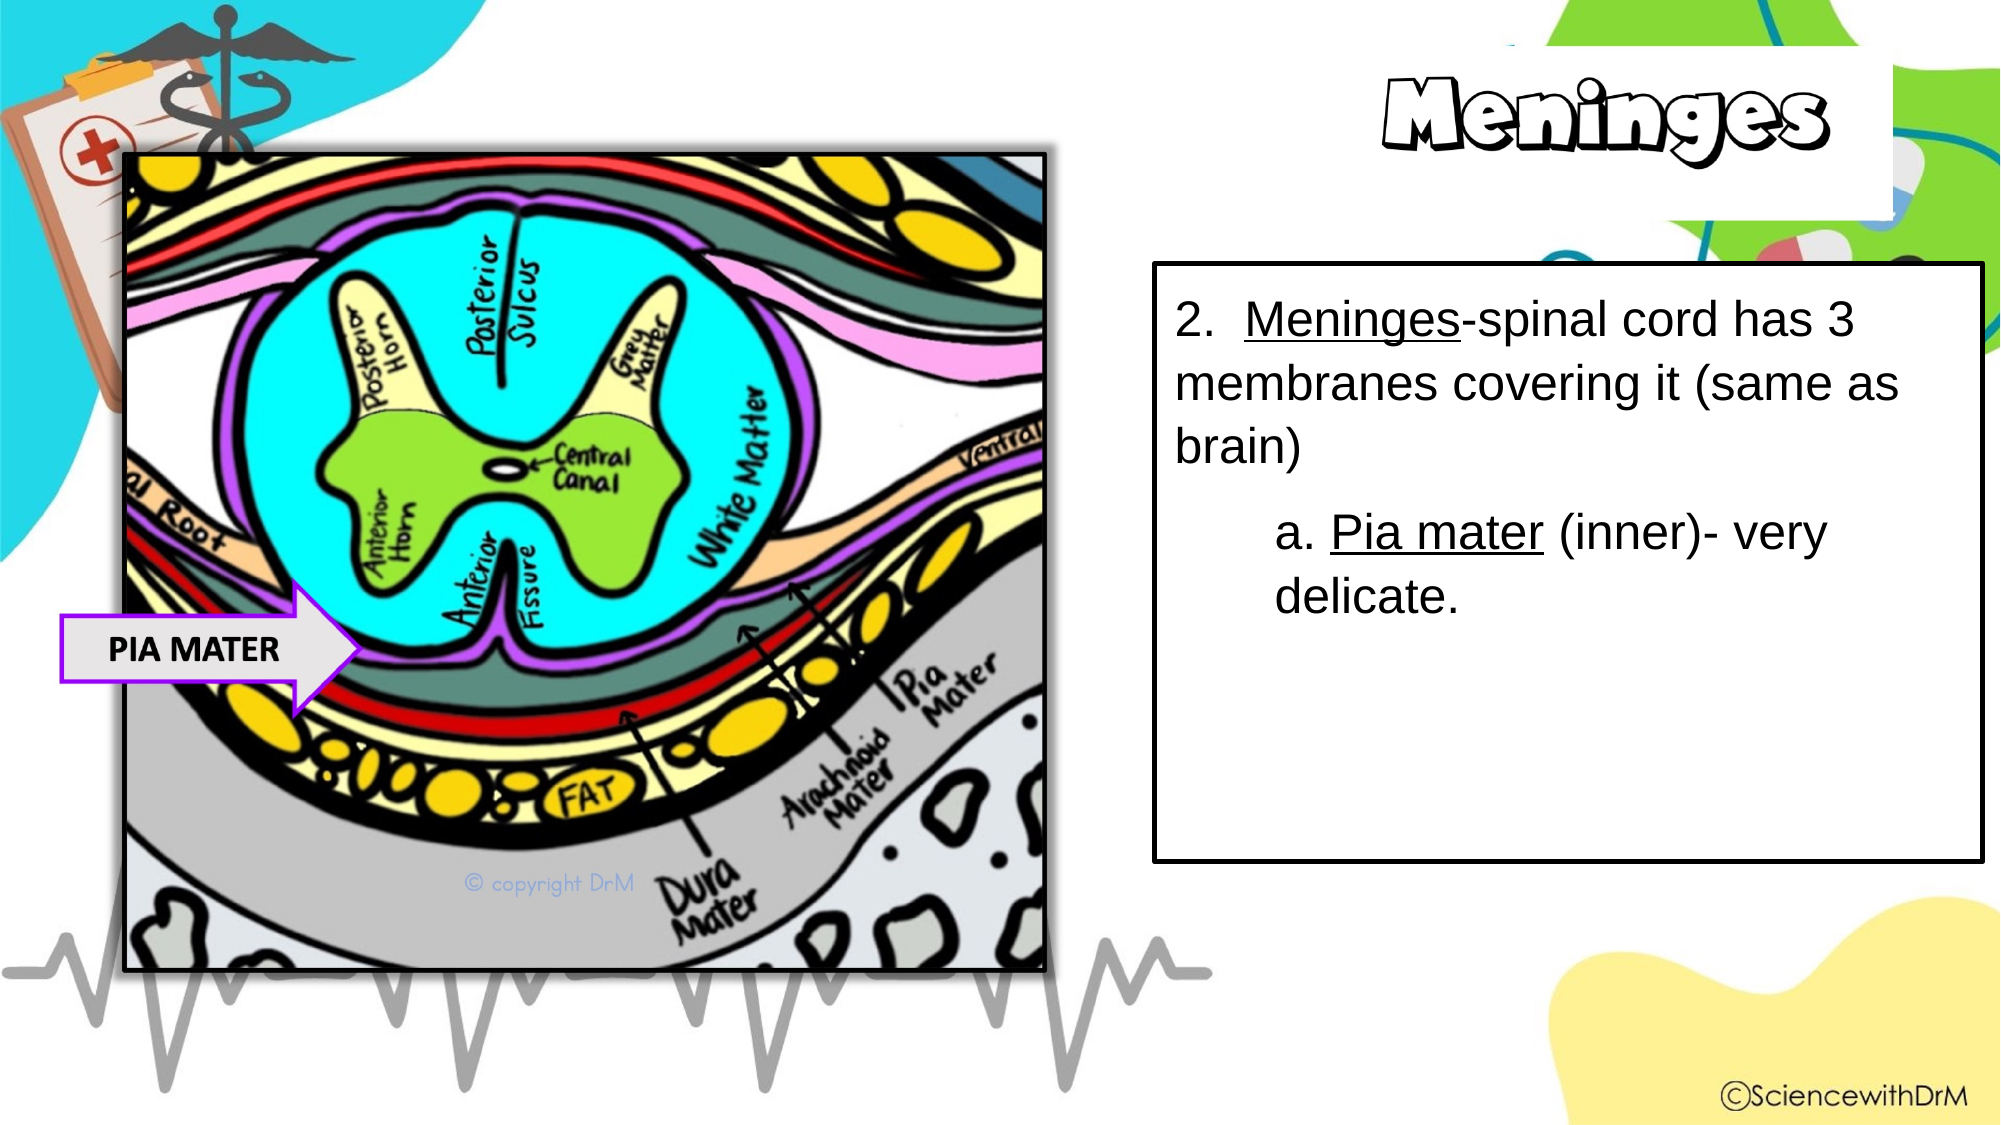

2.  Meninges-spinal cord has 3 membranes covering it (same as brain)
a. Pia mater (inner)- very delicate.